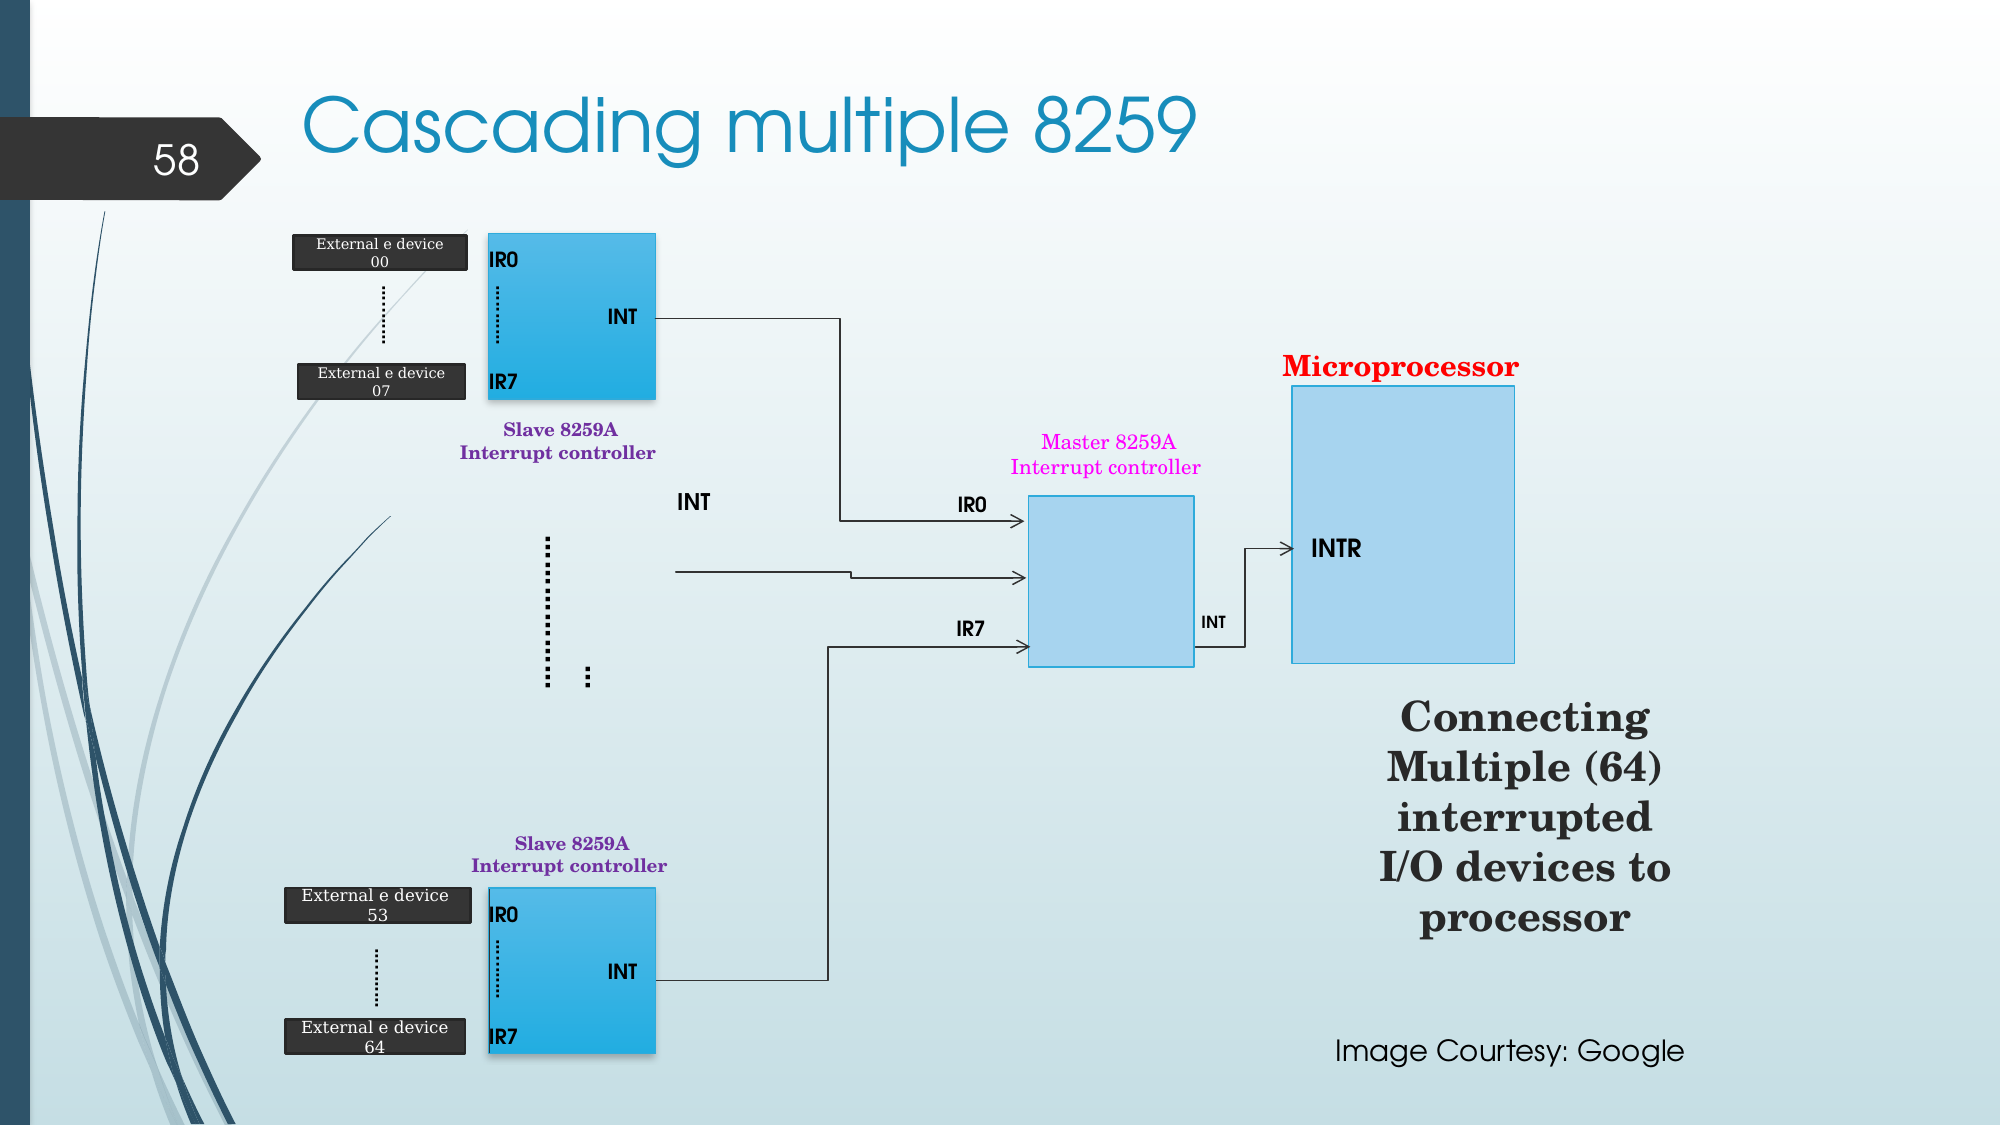

Cascading multiple 8259
58

External e device 00
IR0
……..…
INT
IR7
External e device 07
Slave 8259A
Interrupt controller
Microprocessor
Master 8259A
Interrupt controller
Slave 8259A
Interrupt controller
External e device  53

IR0
……..…
INT
IR7
External e device 64
……..…
……..…

INT
IR0

…………………
INTR
INT
IR7
Connecting Multiple (64) interrupted I/O devices to processor
……..…
Image Courtesy: Google